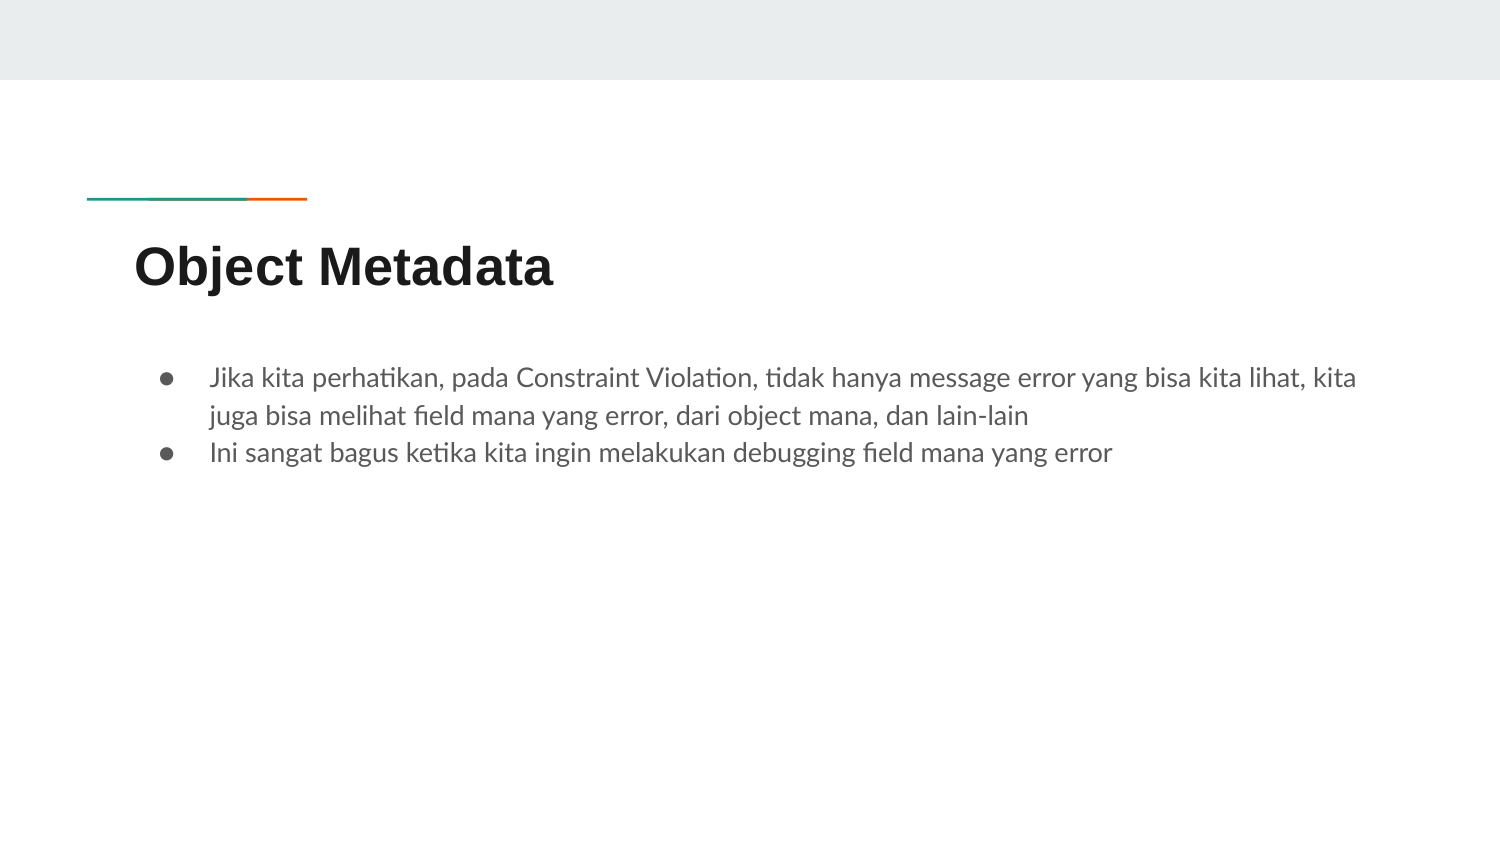

# Object Metadata
Jika kita perhatikan, pada Constraint Violation, tidak hanya message error yang bisa kita lihat, kita juga bisa melihat field mana yang error, dari object mana, dan lain-lain
Ini sangat bagus ketika kita ingin melakukan debugging field mana yang error